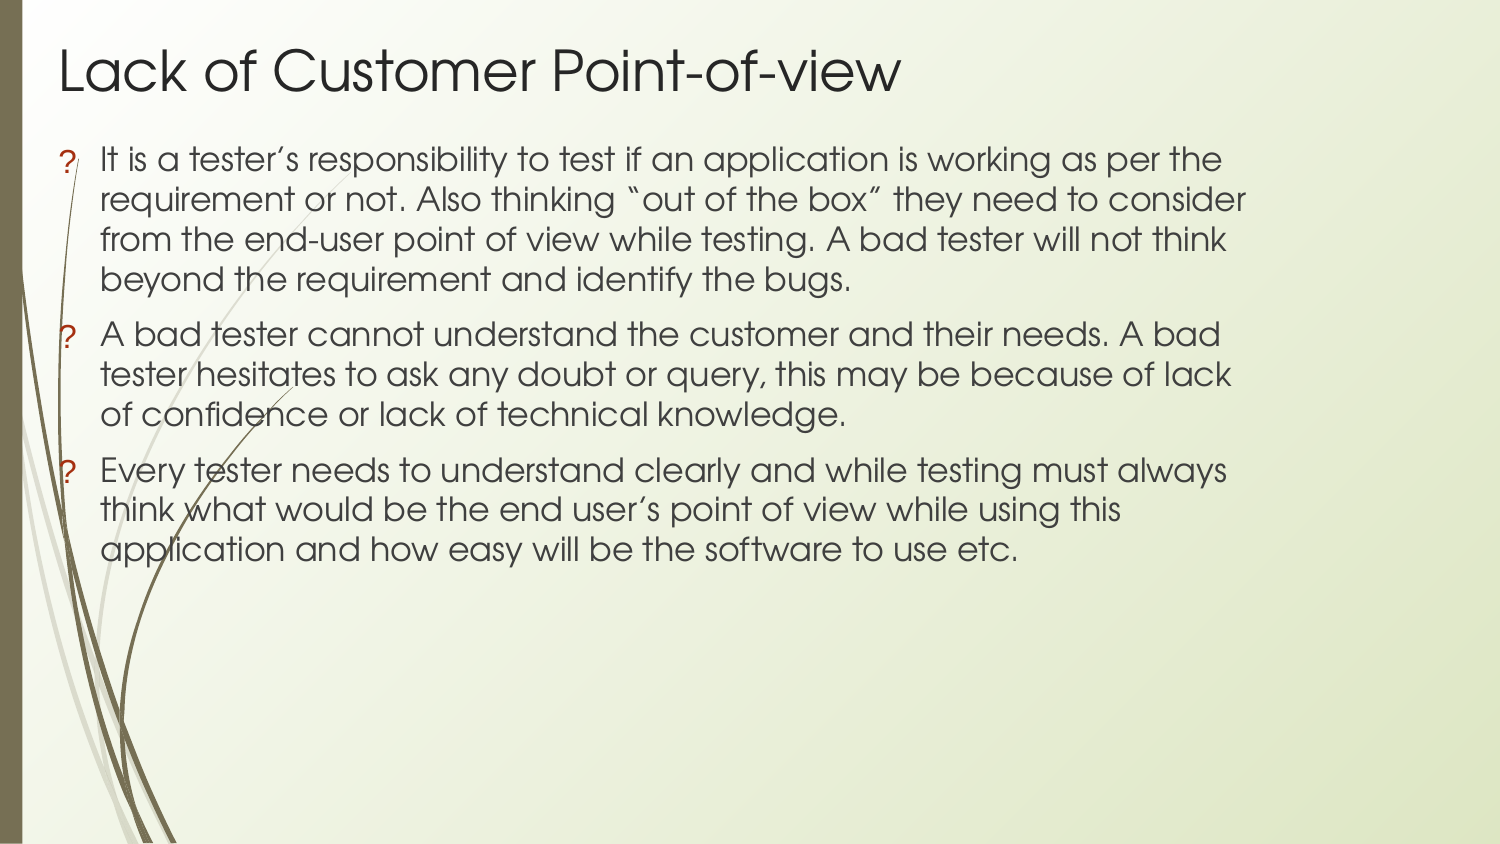

# Lack of Customer Point-of-view
It is a tester’s responsibility to test if an application is working as per the requirement or not. Also thinking “out of the box” they need to consider from the end-user point of view while testing. A bad tester will not think beyond the requirement and identify the bugs.
A bad tester cannot understand the customer and their needs. A bad tester hesitates to ask any doubt or query, this may be because of lack of confidence or lack of technical knowledge.
Every tester needs to understand clearly and while testing must always think what would be the end user’s point of view while using this application and how easy will be the software to use etc.